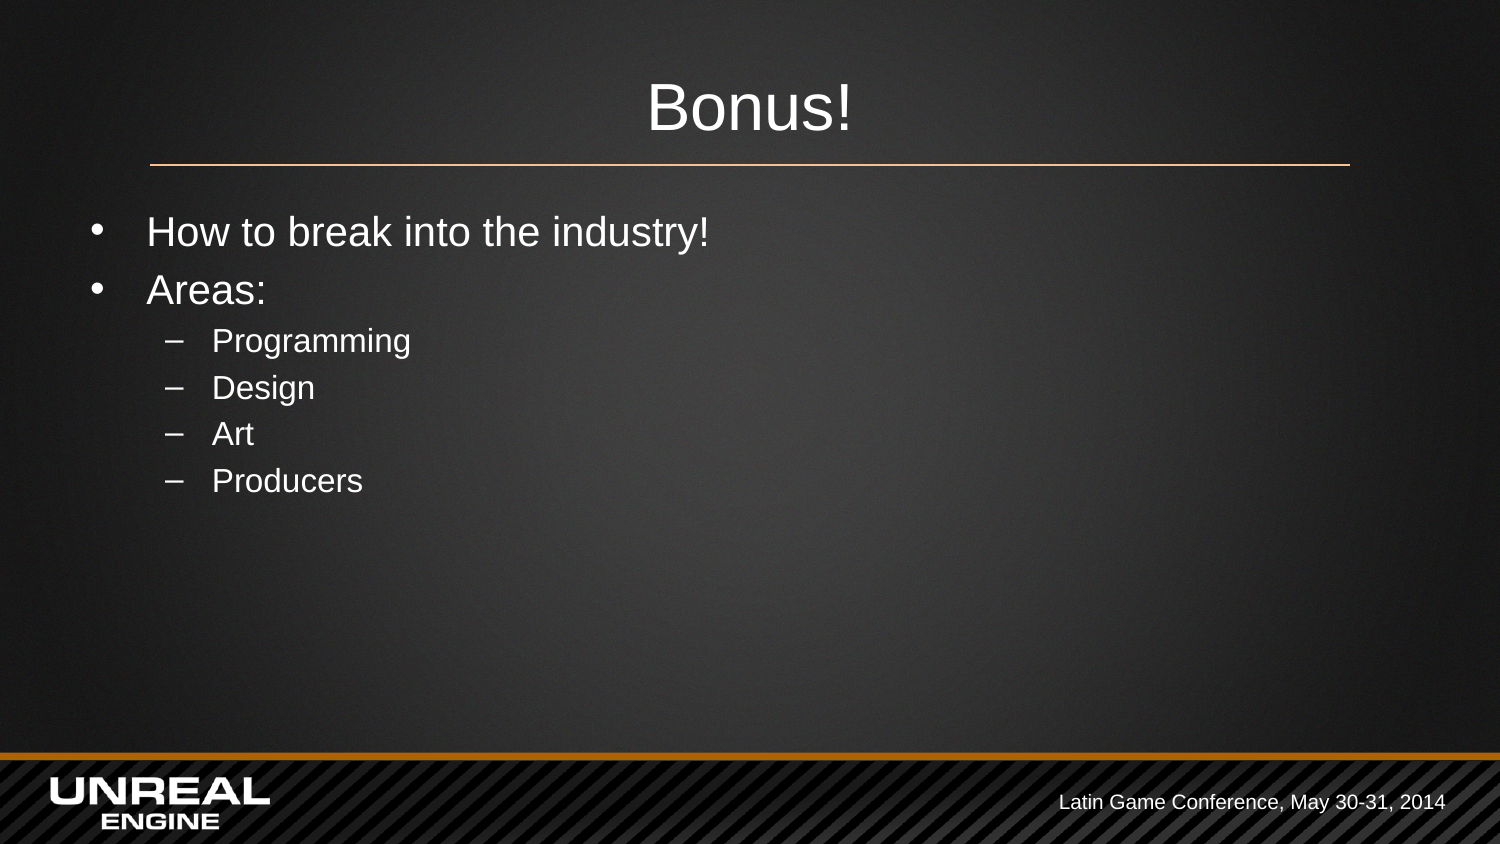

# Bonus!
How to break into the industry!
Areas:
Programming
Design
Art
Producers